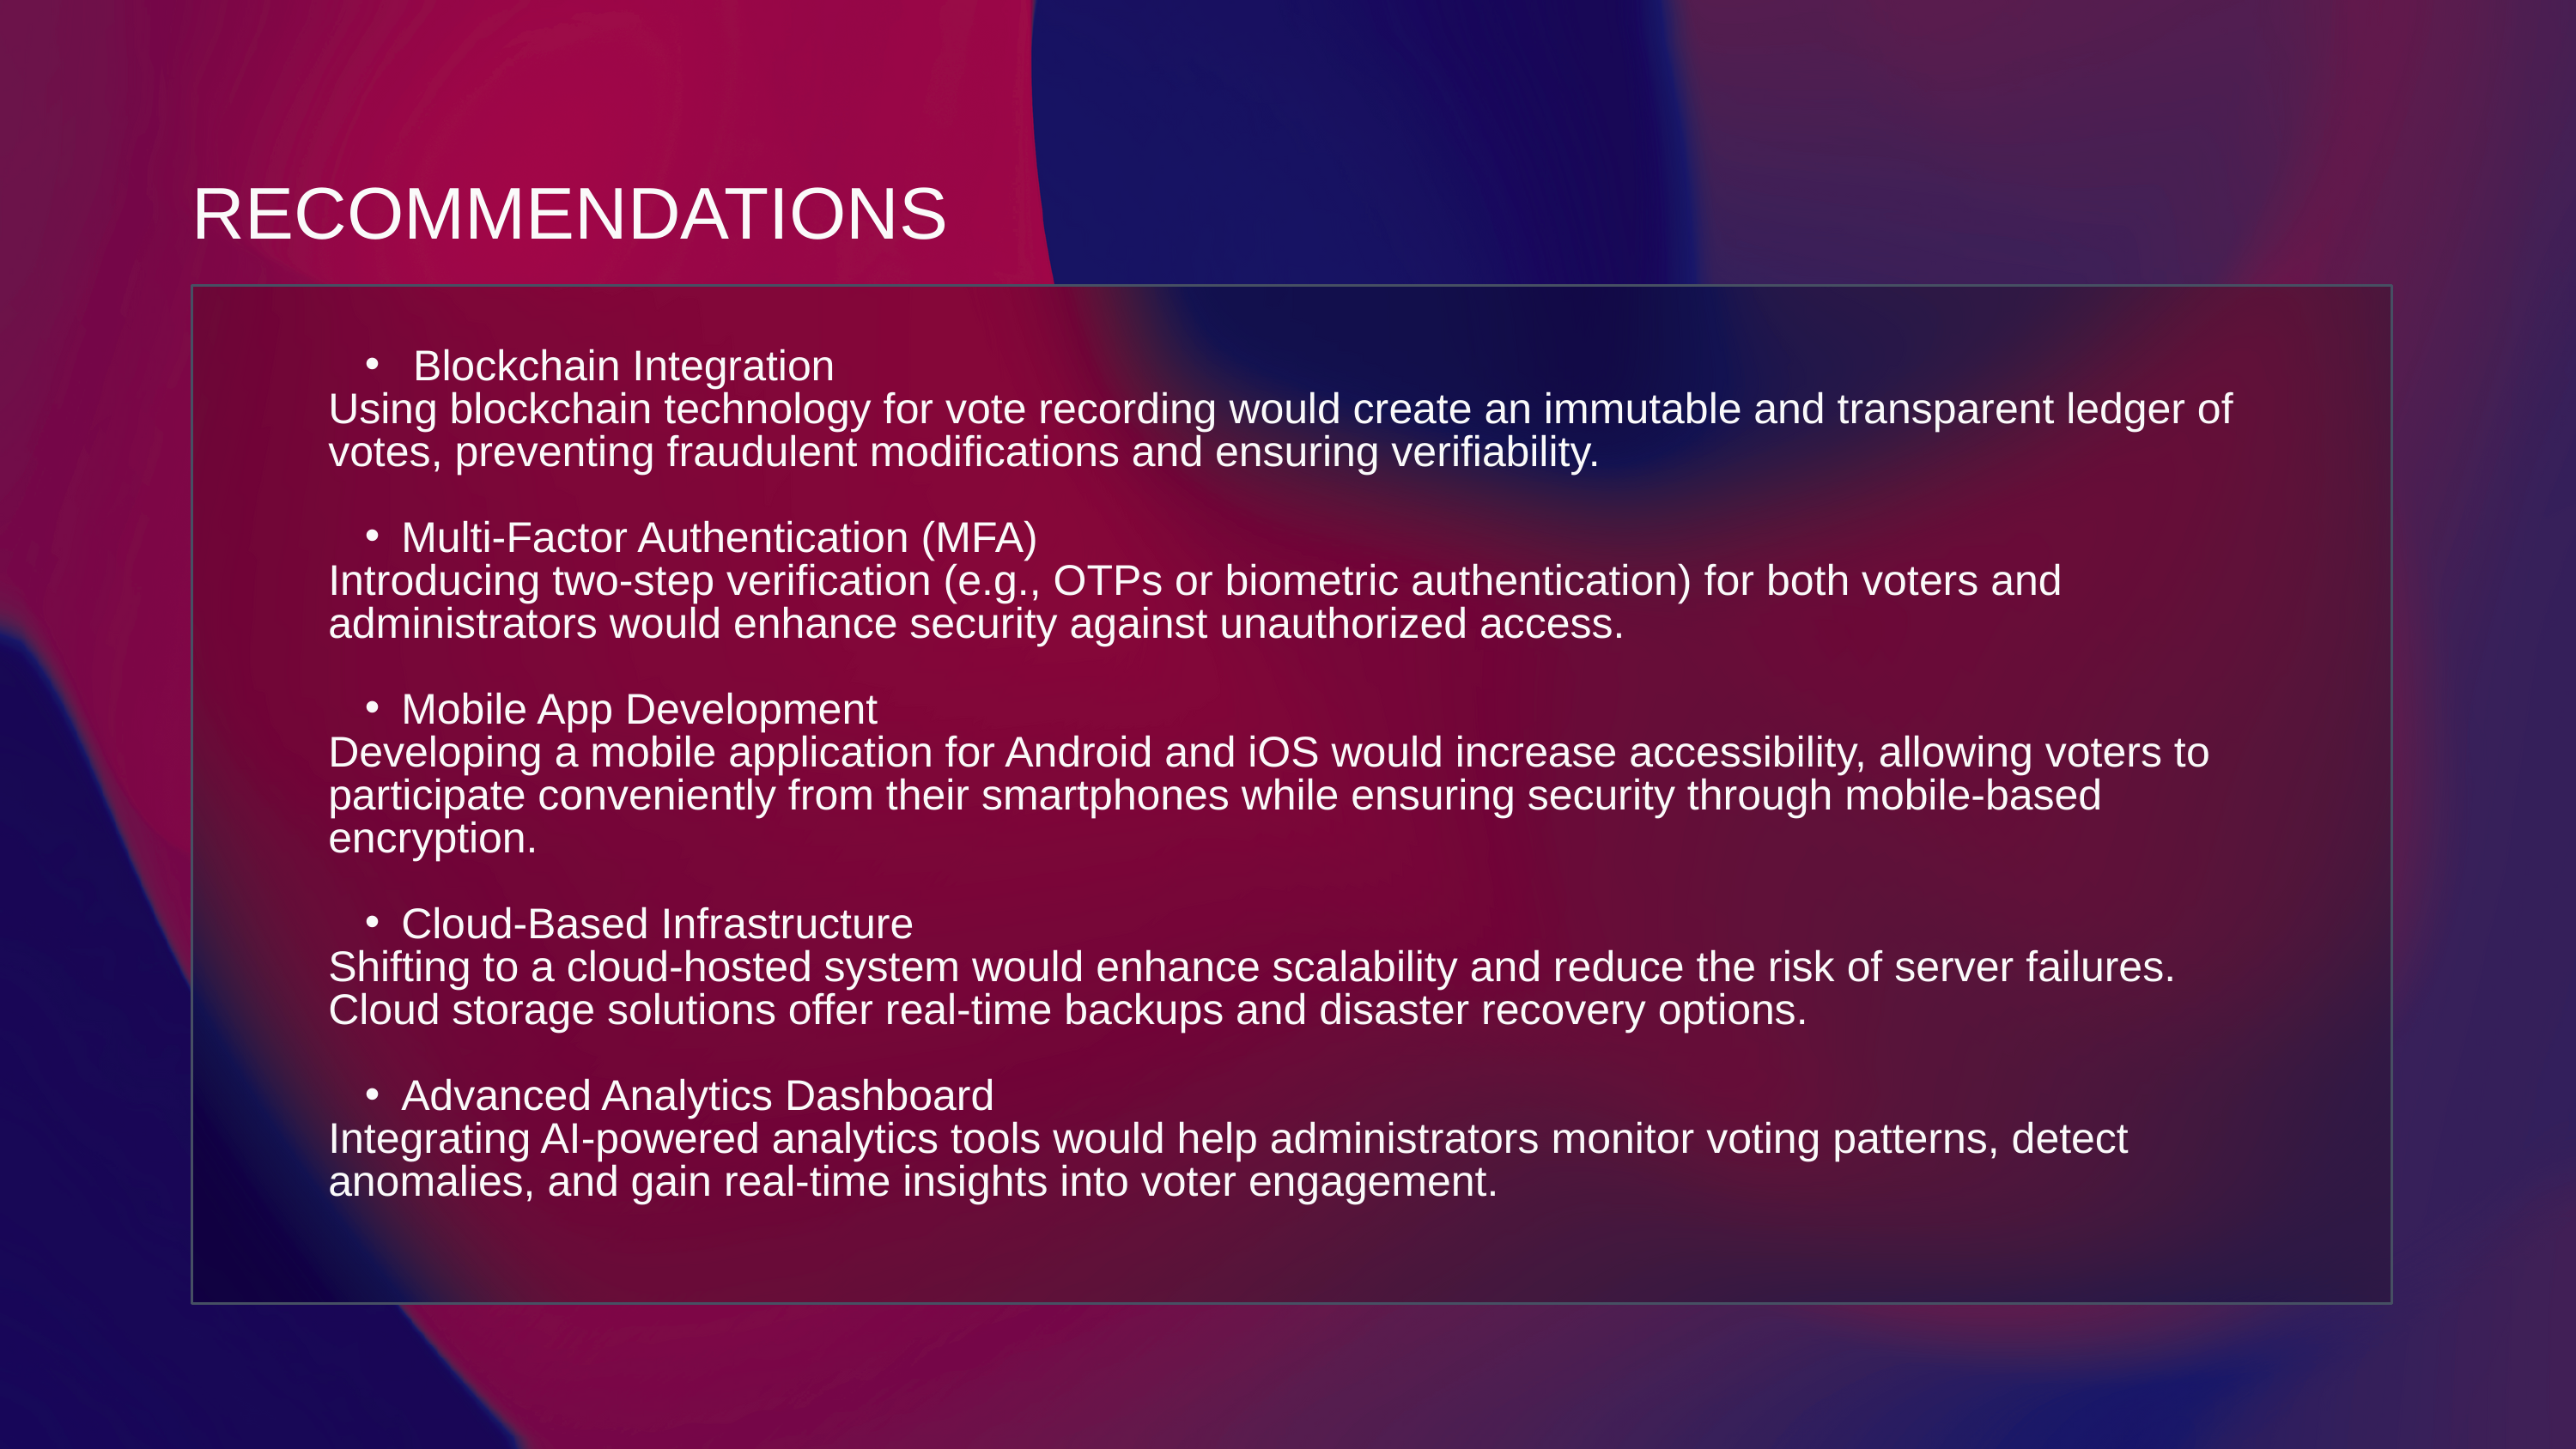

RECOMMENDATIONS

 Blockchain Integration
Using blockchain technology for vote recording would create an immutable and transparent ledger of votes, preventing fraudulent modifications and ensuring verifiability.

Multi-Factor Authentication (MFA)
Introducing two-step verification (e.g., OTPs or biometric authentication) for both voters and administrators would enhance security against unauthorized access.

Mobile App Development
Developing a mobile application for Android and iOS would increase accessibility, allowing voters to participate conveniently from their smartphones while ensuring security through mobile-based encryption.

Cloud-Based Infrastructure
Shifting to a cloud-hosted system would enhance scalability and reduce the risk of server failures. Cloud storage solutions offer real-time backups and disaster recovery options.

Advanced Analytics Dashboard
Integrating AI-powered analytics tools would help administrators monitor voting patterns, detect anomalies, and gain real-time insights into voter engagement.